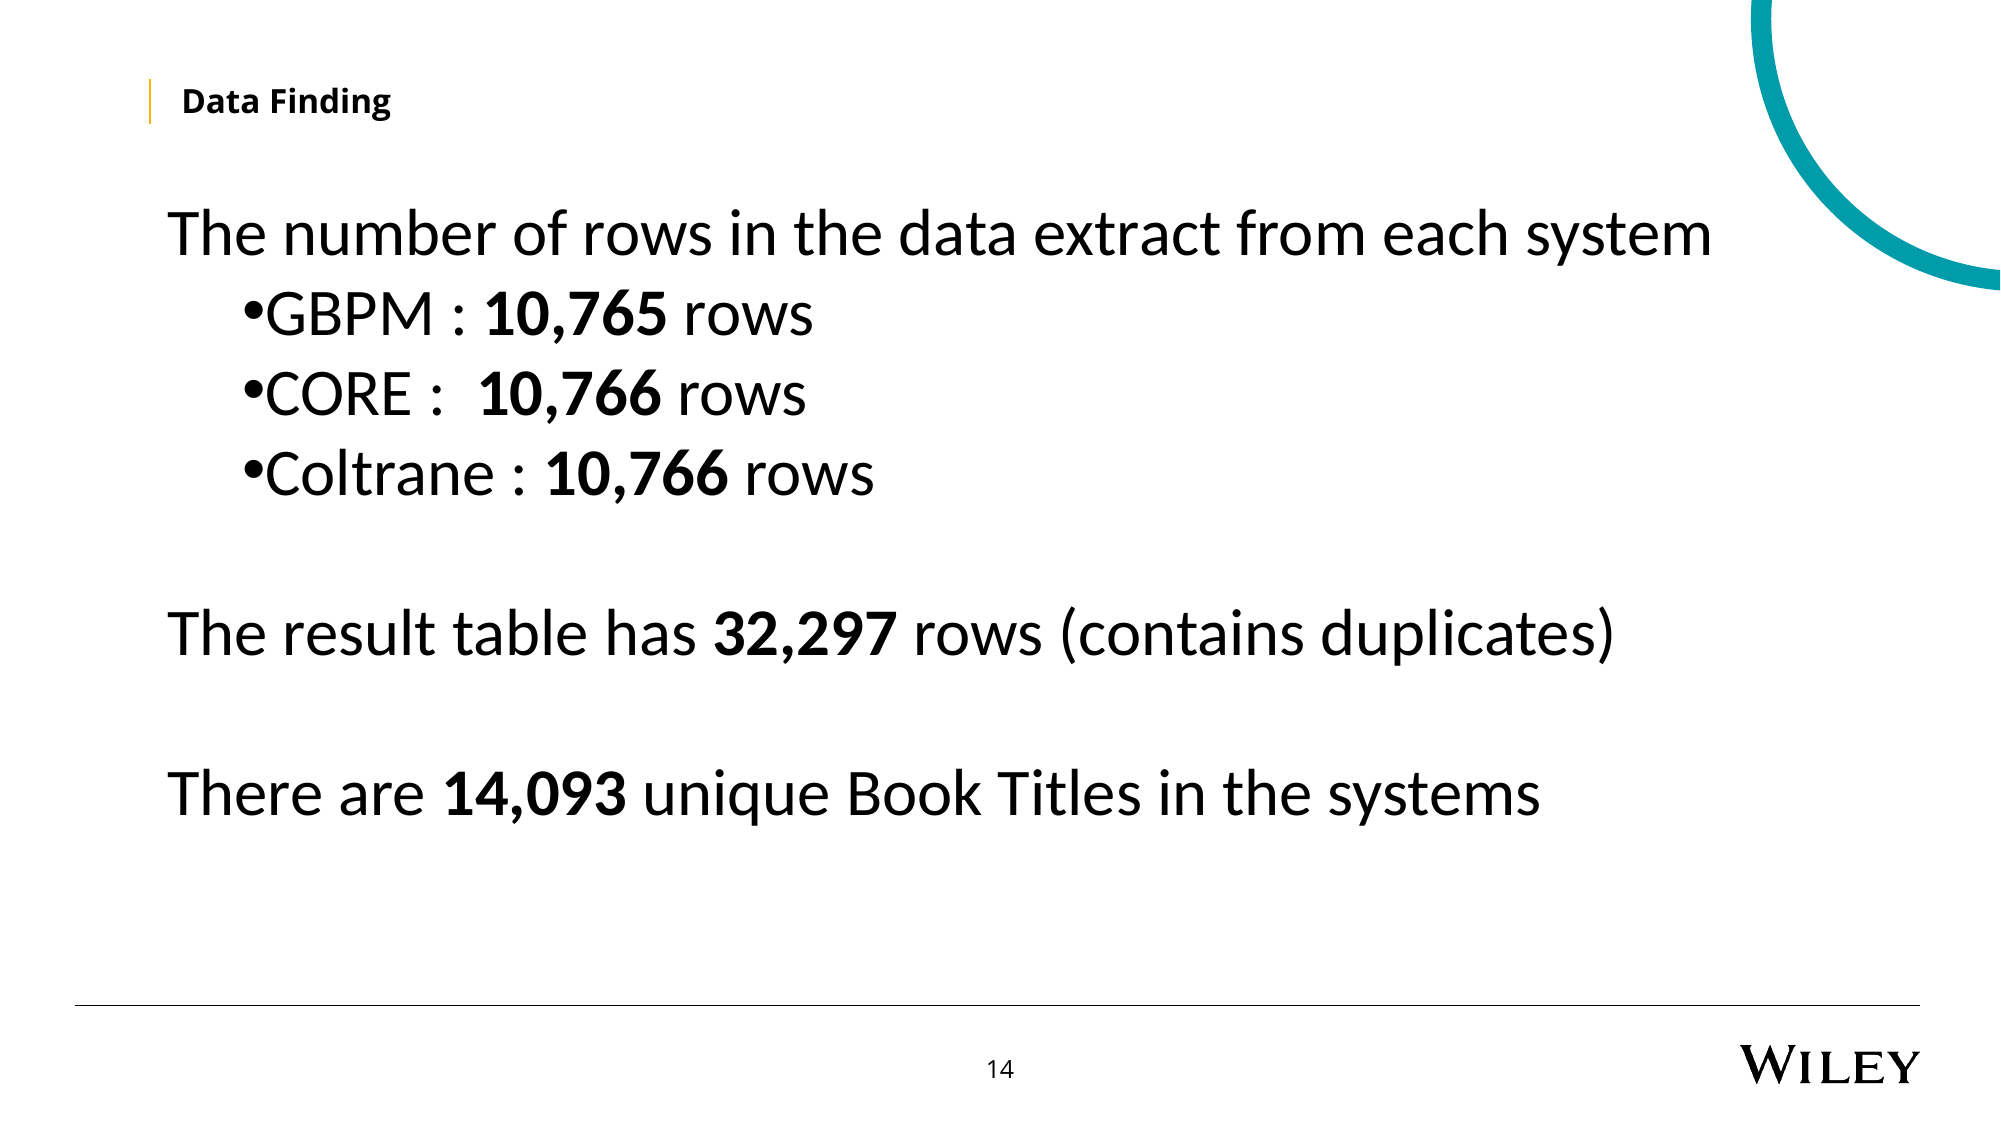

Data Finding

The number of rows in the data extract from each system
GBPM : 10,765 rows
CORE :  10,766 rows
Coltrane : 10,766 rows

The result table has 32,297 rows (contains duplicates)

There are 14,093 unique Book Titles in the systems
14